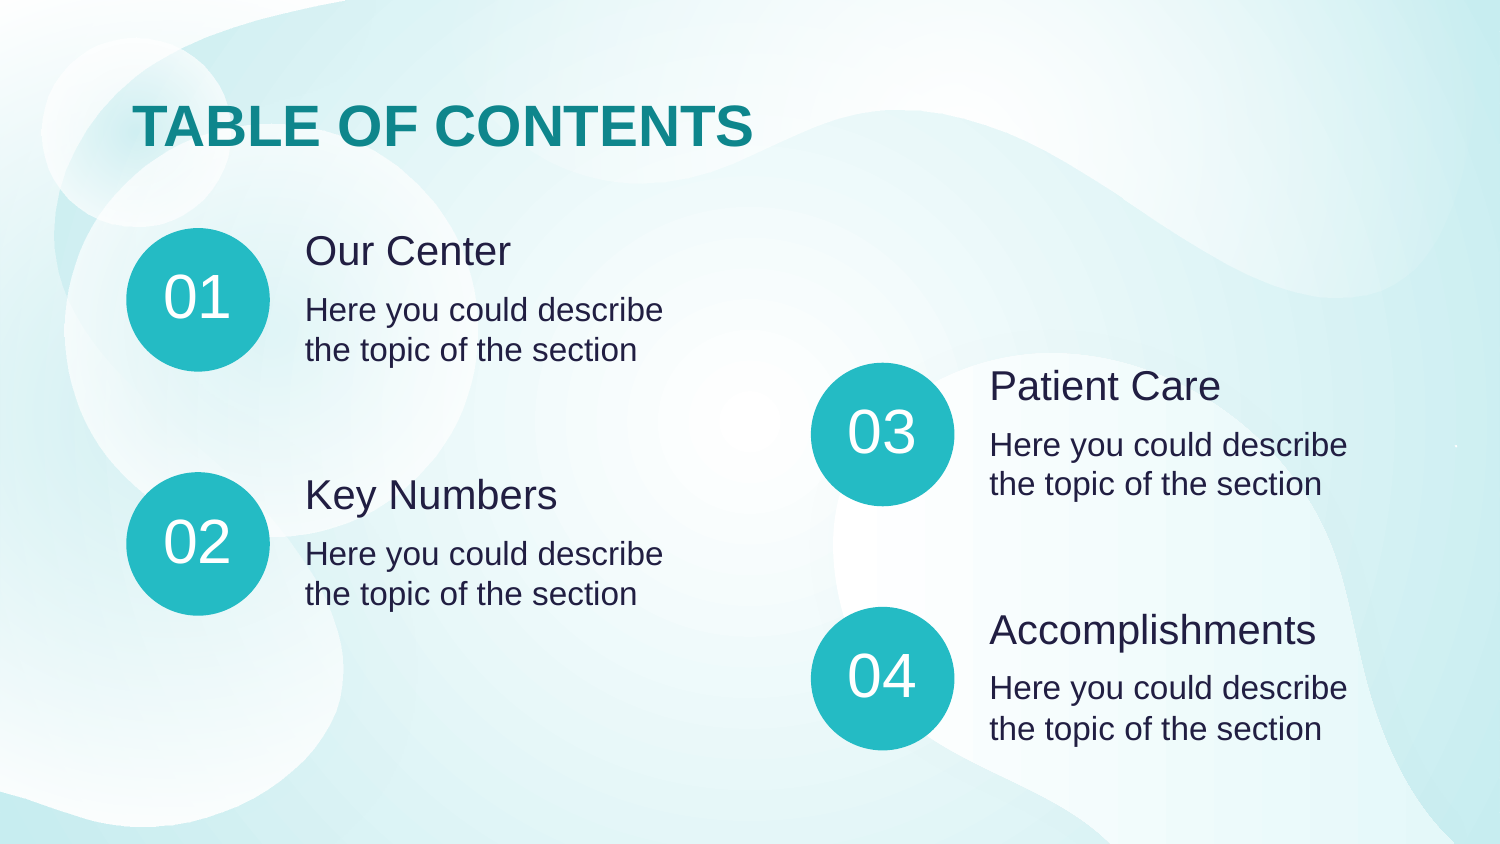

TABLE OF CONTENTS
Our Center

01
Here you could describe the topic of the section
Patient Care

# 03
Here you could describe the topic of the section
Key Numbers

02
Here you could describe the topic of the section
Accomplishments

04
Here you could describe the topic of the section